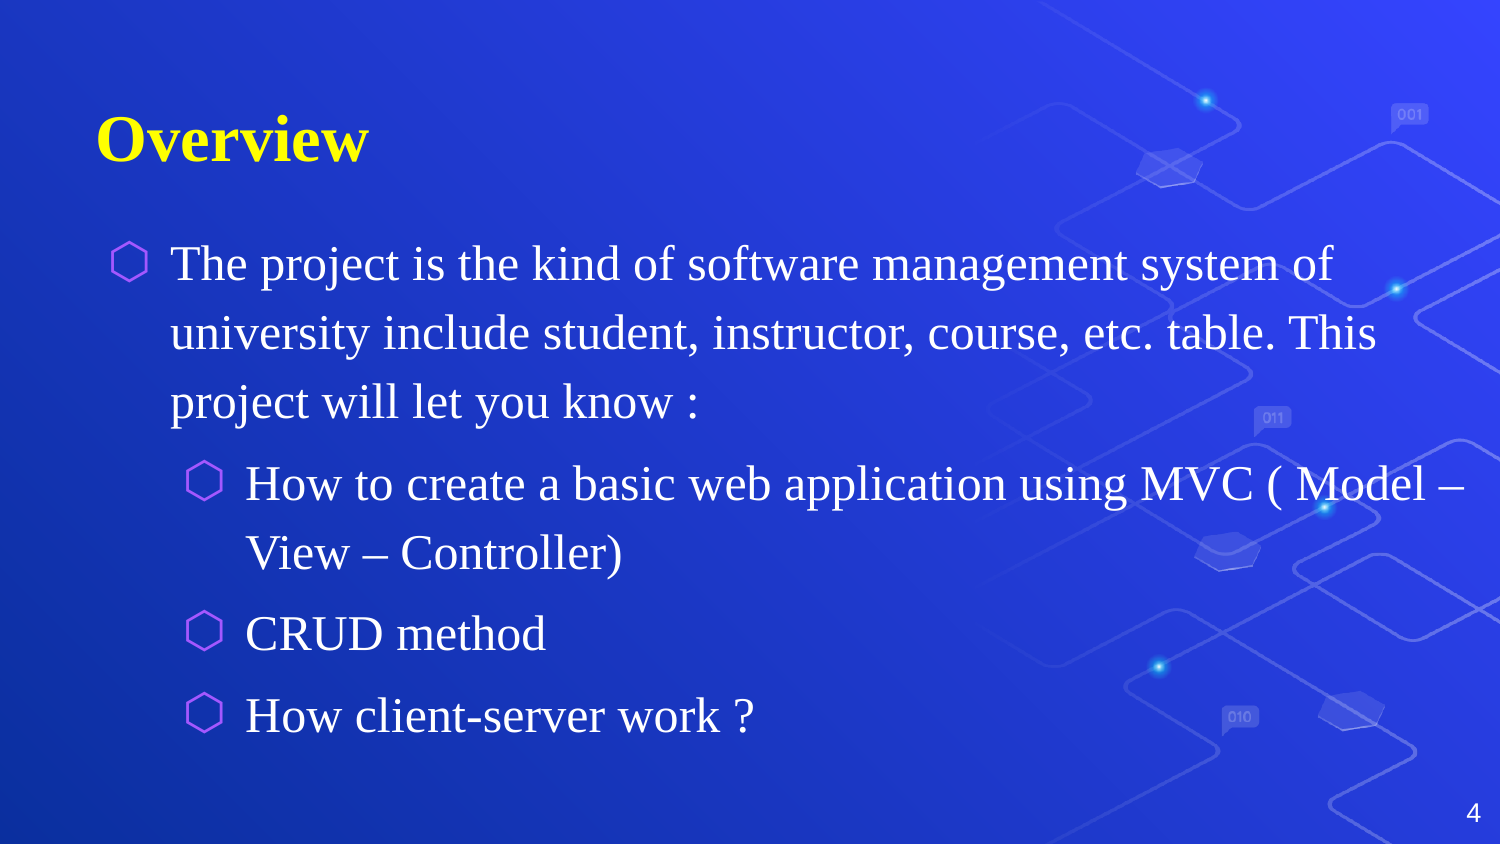

# Overview
The project is the kind of software management system of university include student, instructor, course, etc. table. This project will let you know :
How to create a basic web application using MVC ( Model – View – Controller)
CRUD method
How client-server work ?

4